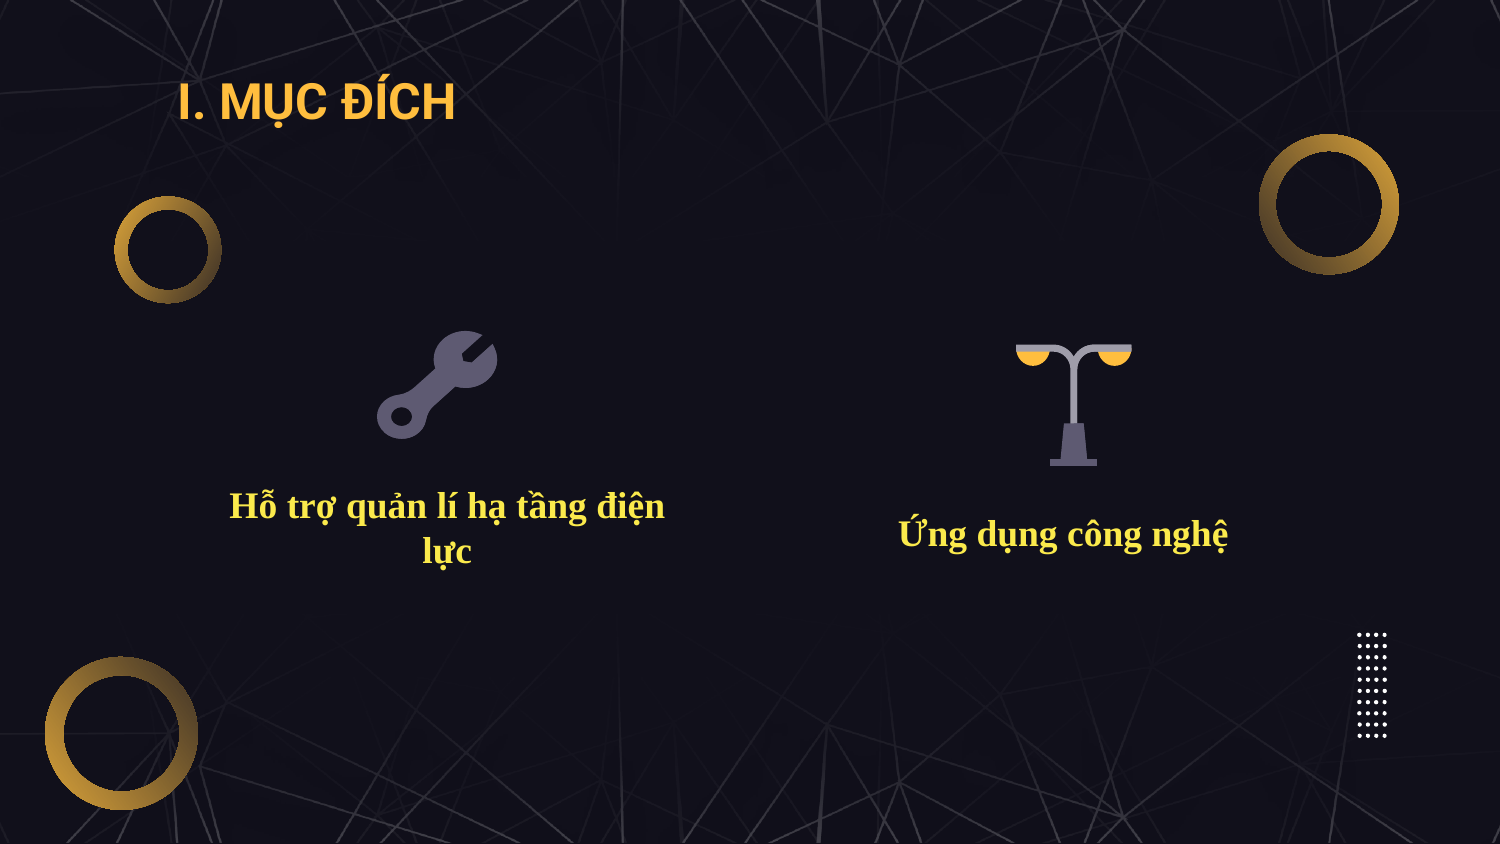

# I. MỤC ĐÍCH

Hỗ trợ quản lí hạ tầng điện lực
Ứng dụng công nghệ